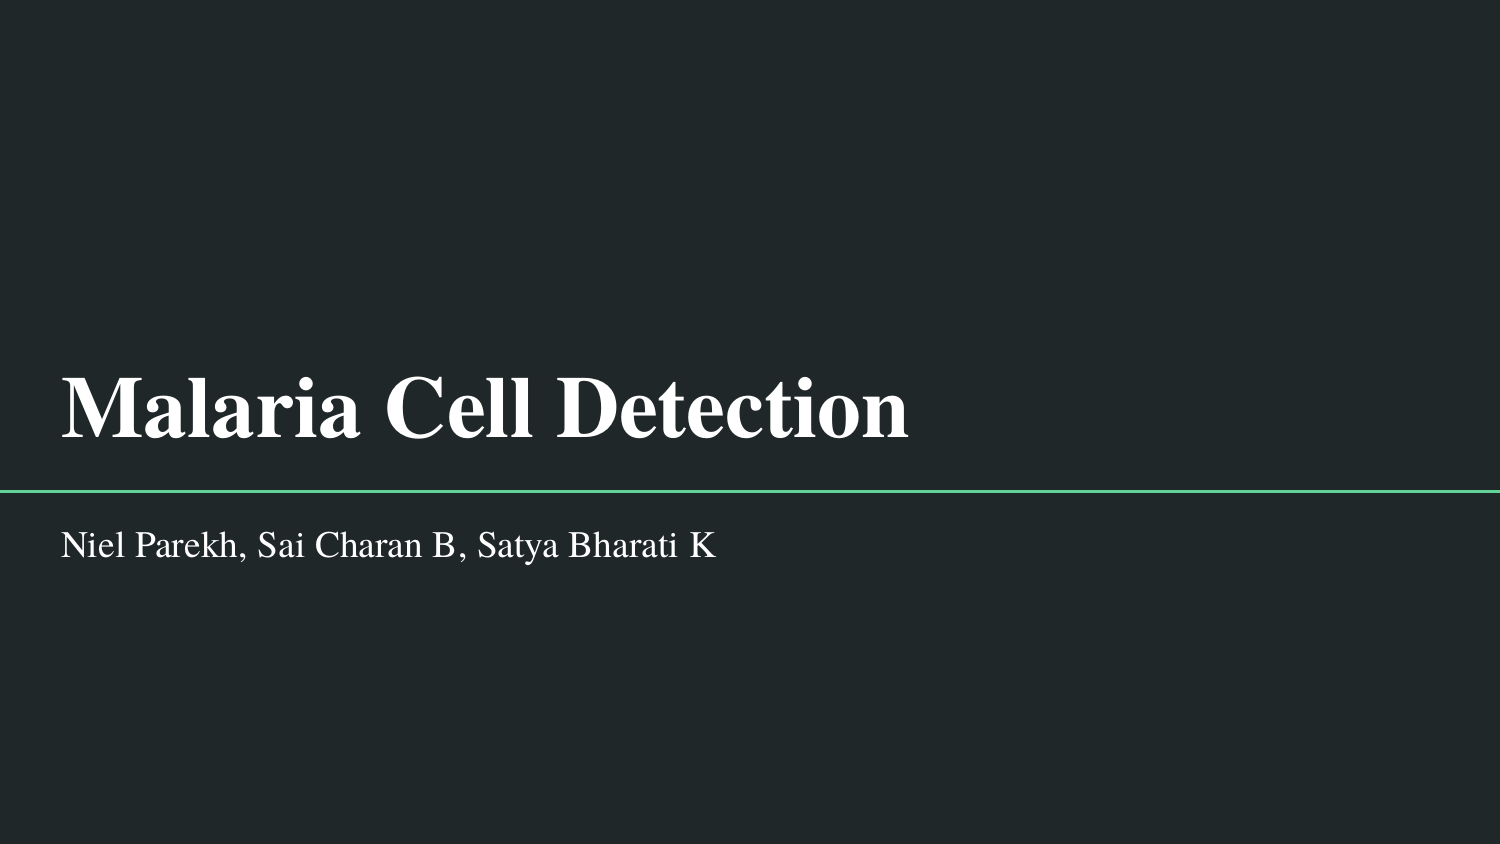

Malaria Cell Detection
Niel Parekh, Sai Charan B, Satya Bharati K